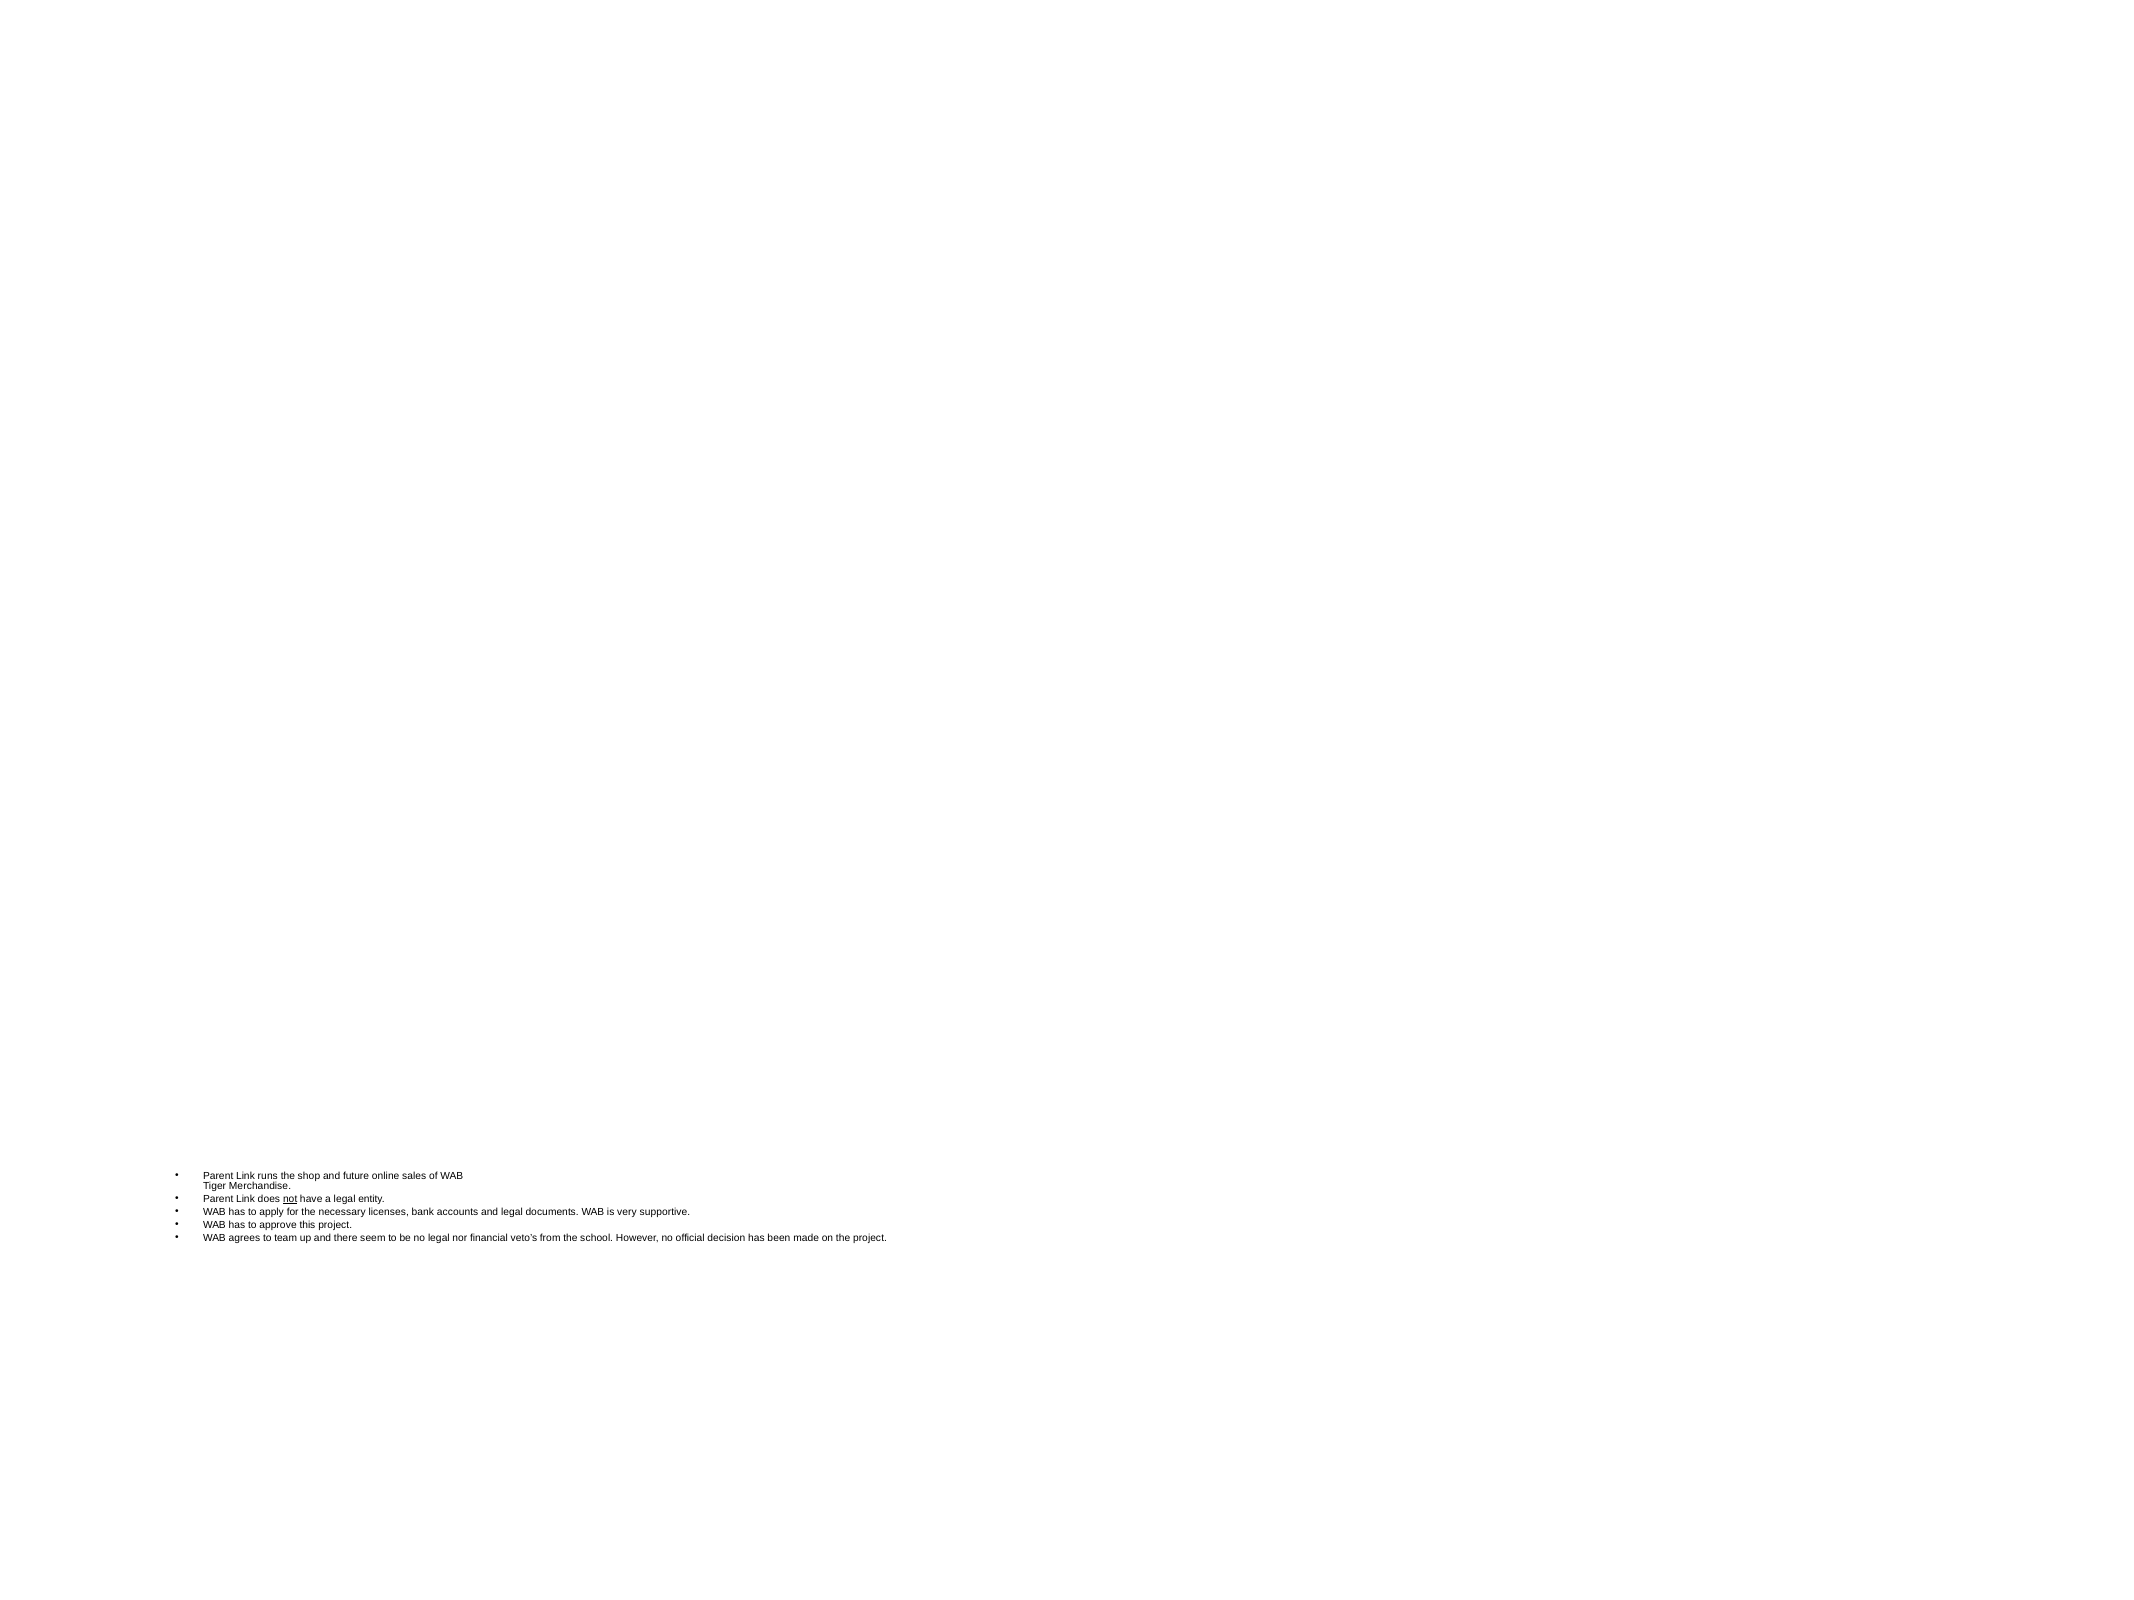

Parent Link runs the shop and future online sales of WAB
Tiger Merchandise.

Parent Link does not have a legal entity.

WAB has to apply for the necessary licenses, bank accounts and legal documents. WAB is very supportive.

WAB has to approve this project.

WAB agrees to team up and there seem to be no legal nor financial veto’s from the school. However, no official decision has been made on the project.